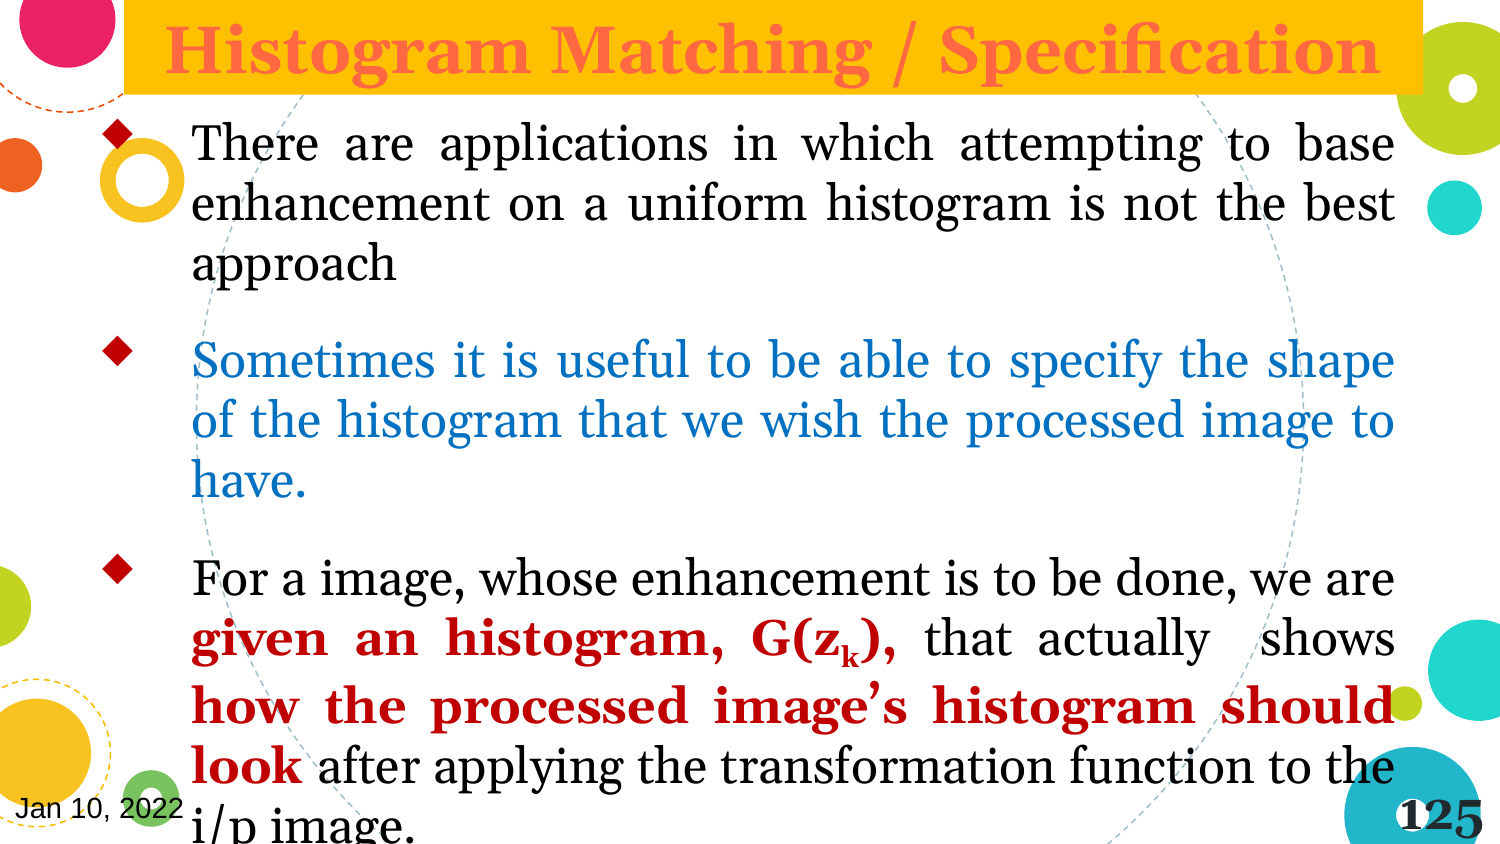

Histogram Matching / Specification
There are applications in which attempting to base enhancement on a uniform histogram is not the best approach
Sometimes it is useful to be able to specify the shape of the histogram that we wish the processed image to have.
For a image, whose enhancement is to be done, we are given an histogram, G(zk), that actually  shows how the processed image’s histogram should look after applying the transformation function to the i/p image.
125
Jan 10, 2022